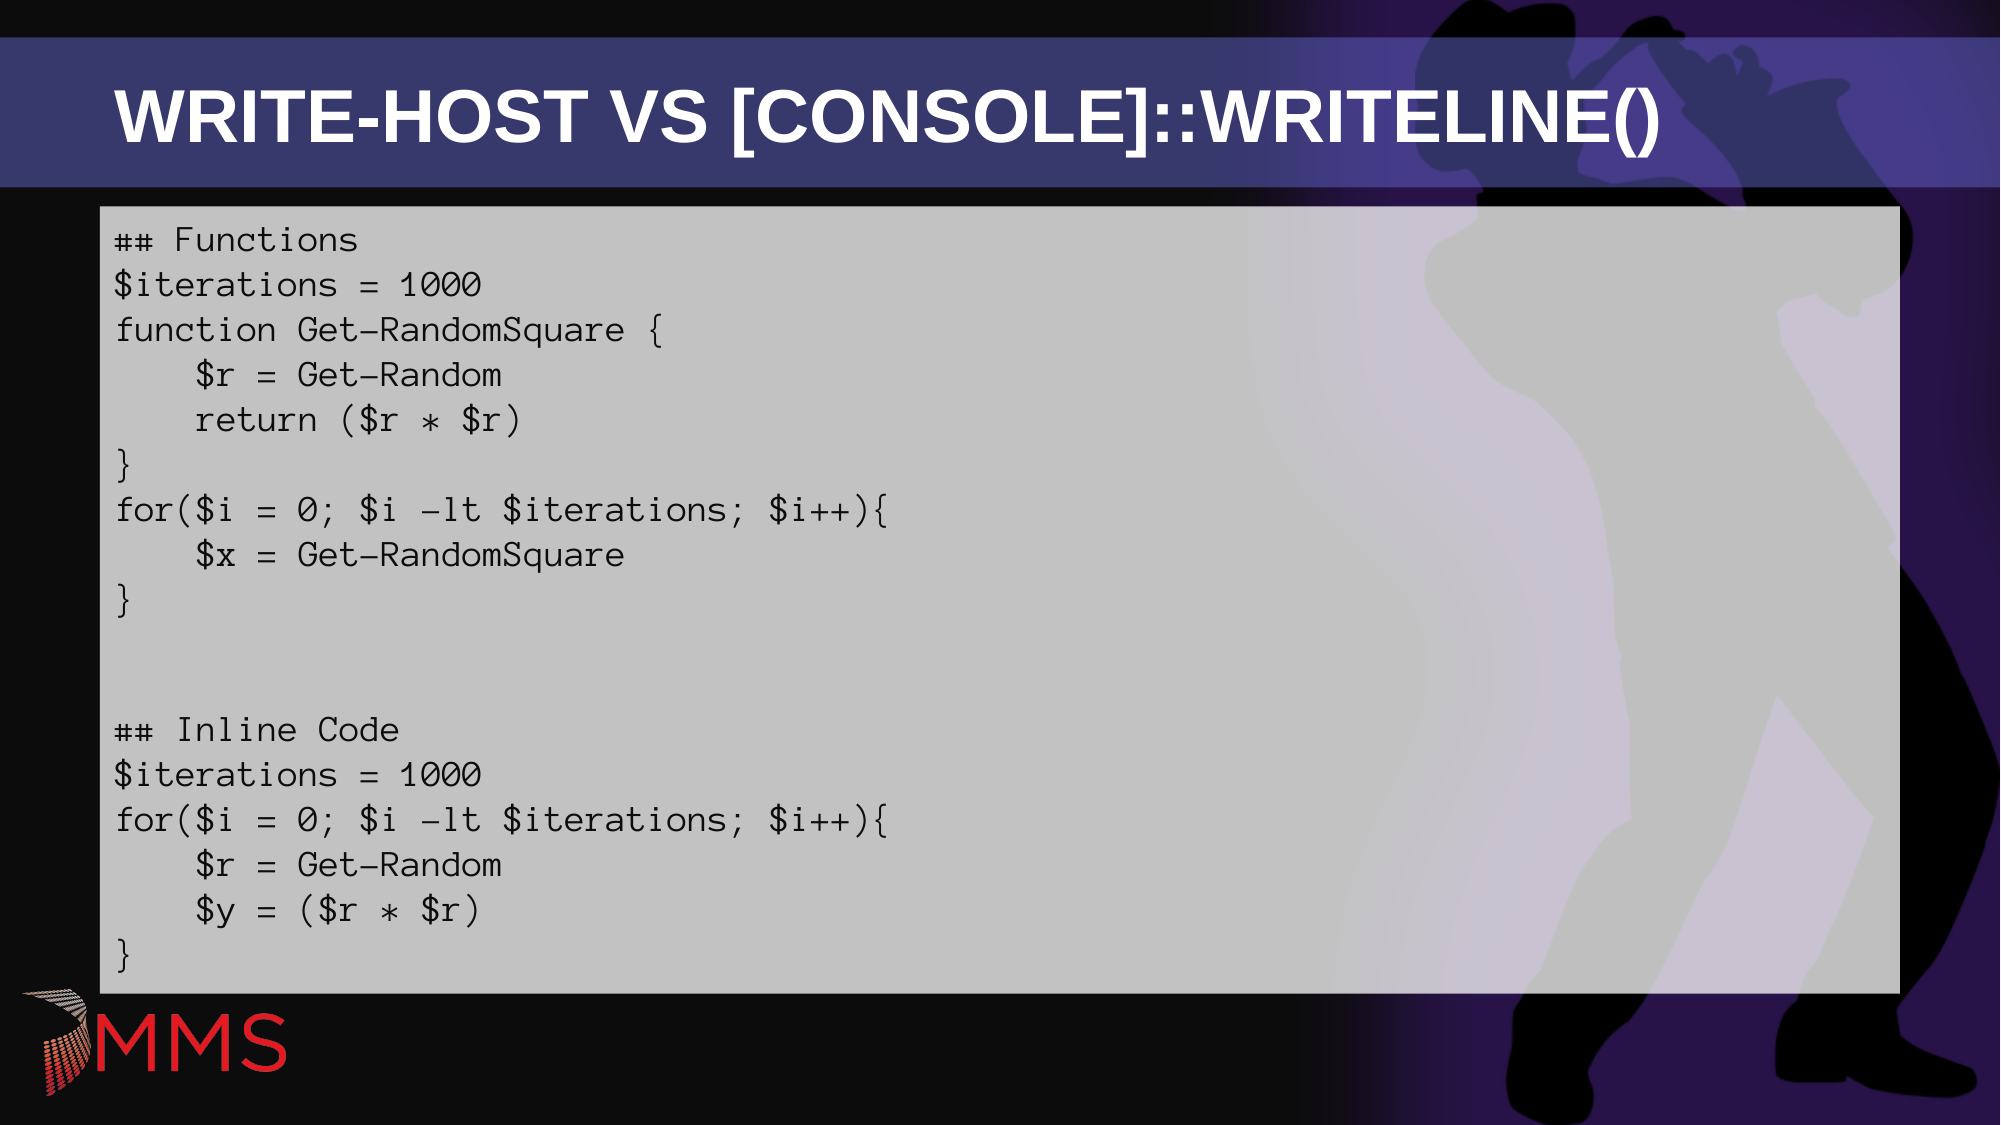

# Write-host Vs [Console]::WriteLine()
## Functions $iterations = 1000 function Get-RandomSquare { $r = Get-Random return ($r * $r) } for($i = 0; $i –lt $iterations; $i++){ $x = Get-RandomSquare }

## Inline Code $iterations = 1000 for($i = 0; $i –lt $iterations; $i++){ $r = Get-Random $y = ($r * $r) }